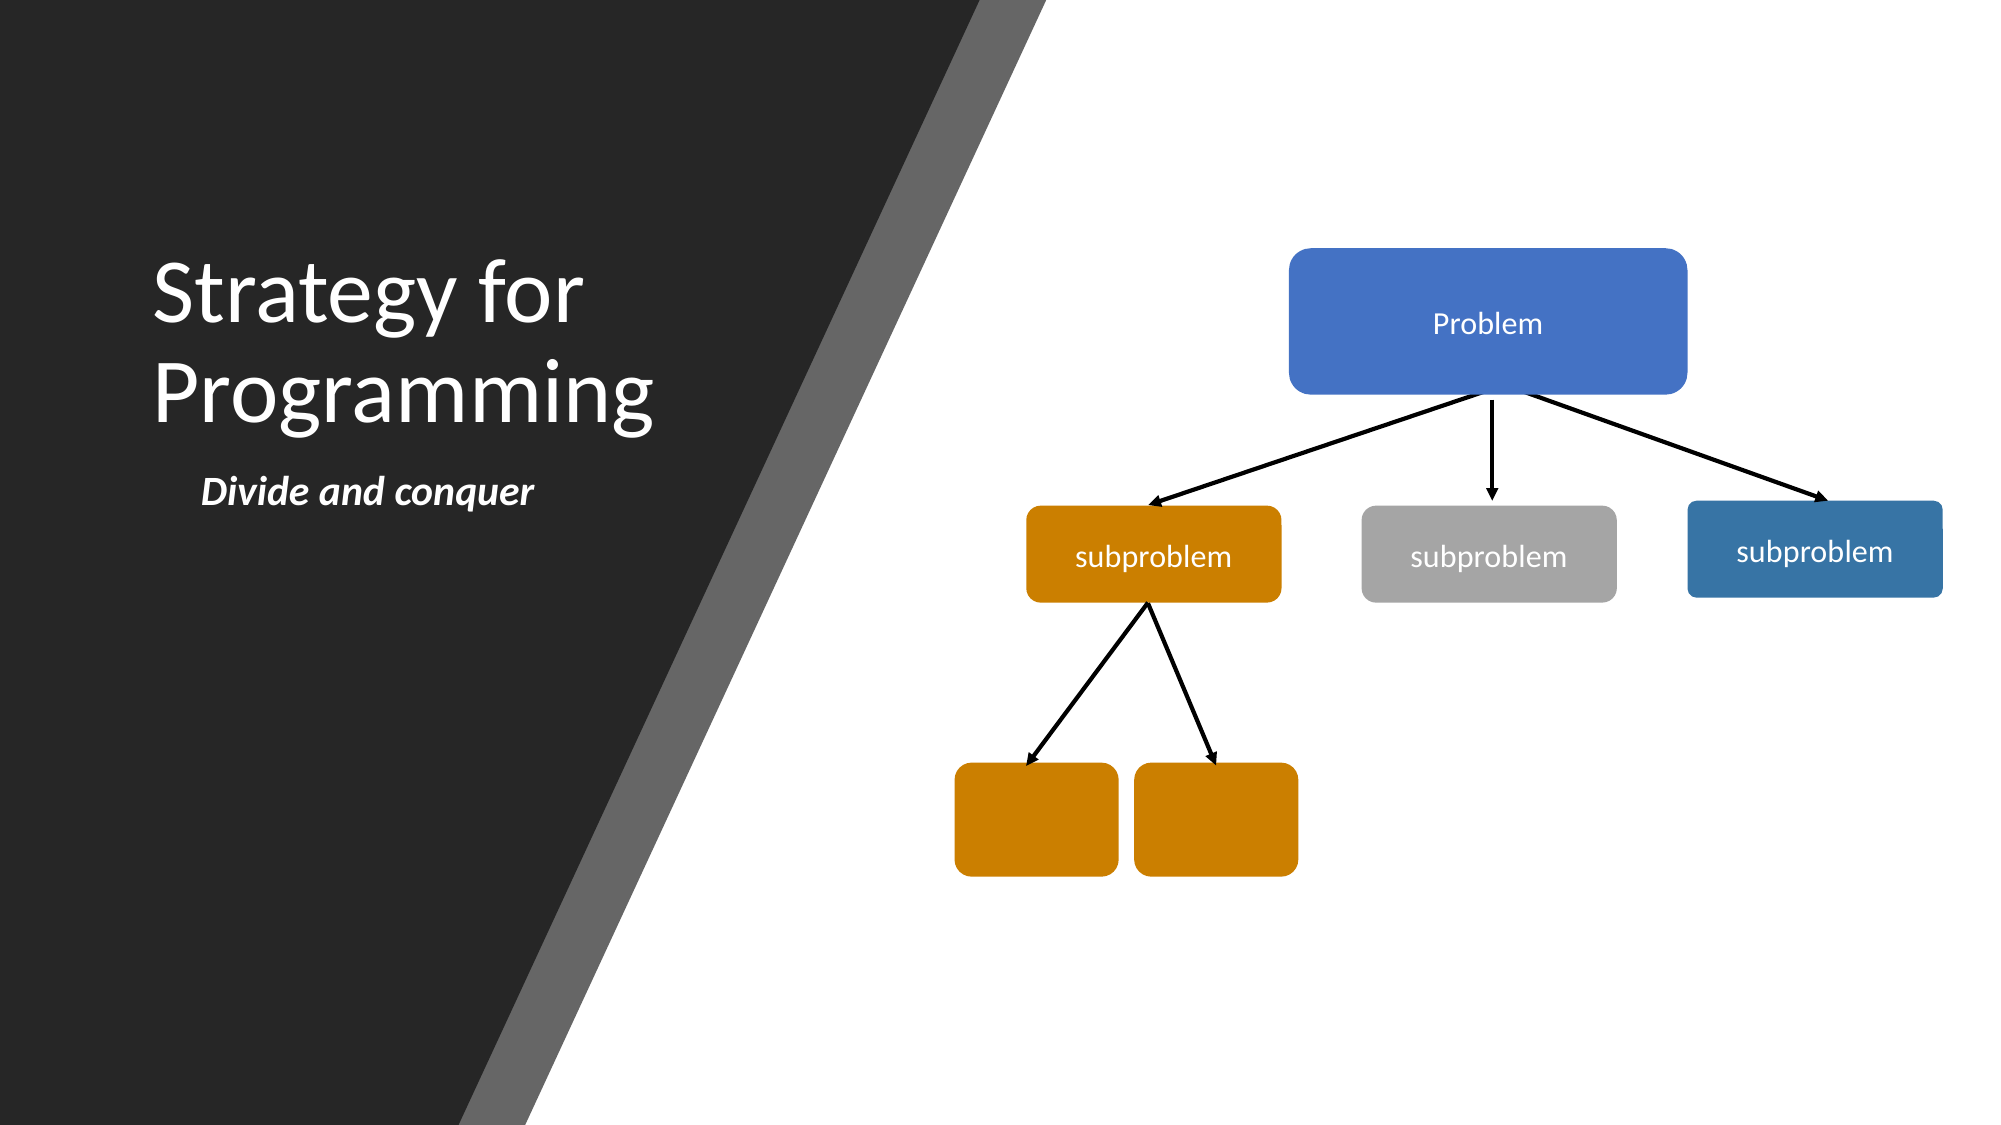

# Strategy for Programming
Problem

subproblem
subproblem
subproblem

Divide and conquer